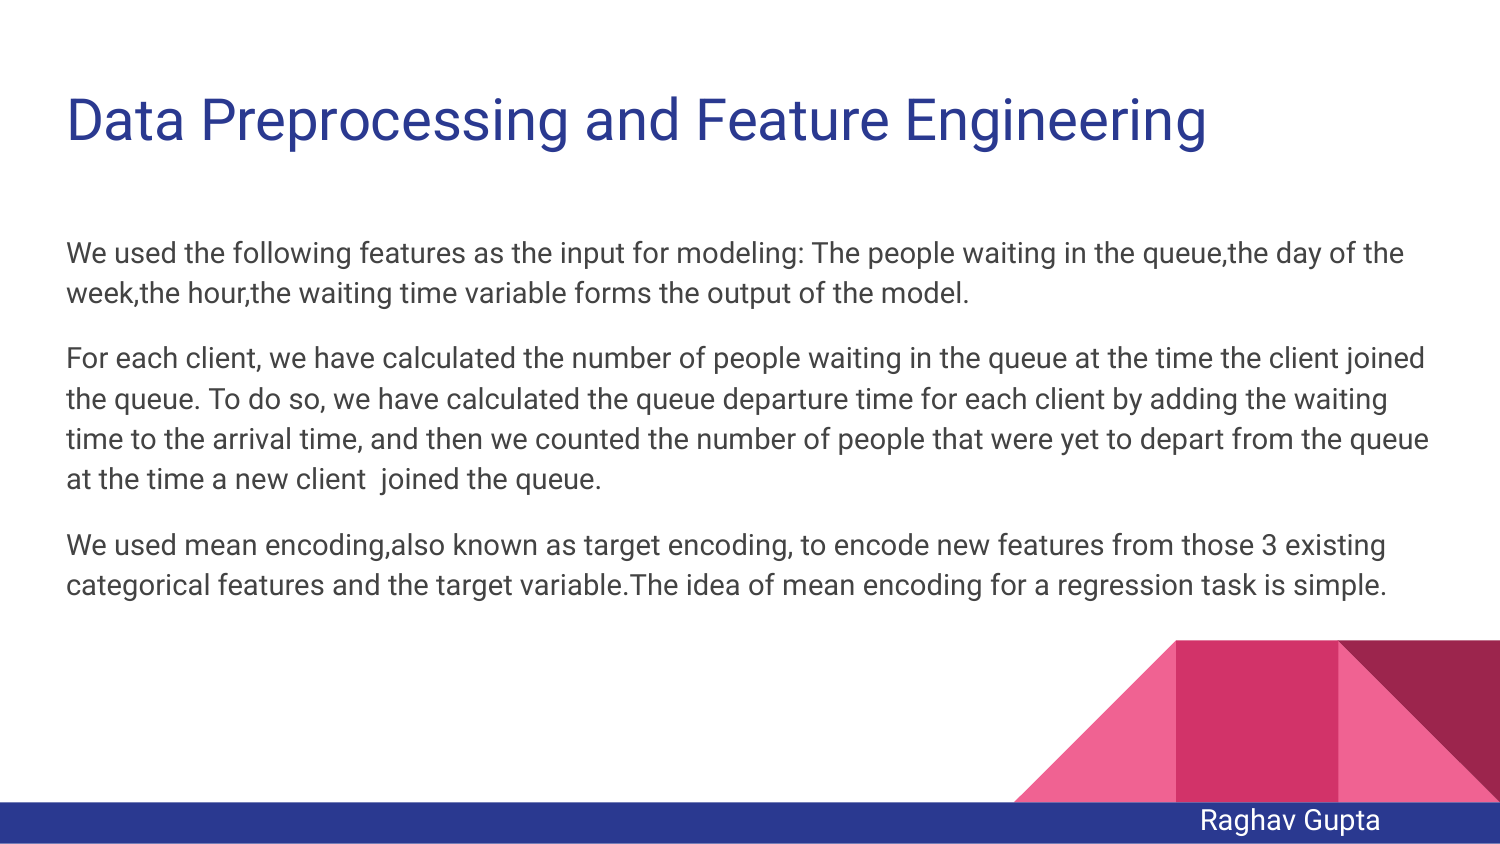

# Data Preprocessing and Feature Engineering
We used the following features as the input for modeling: The people waiting in the queue,the day of the week,the hour,the waiting time variable forms the output of the model.
For each client, we have calculated the number of people waiting in the queue at the time the client joined the queue. To do so, we have calculated the queue departure time for each client by adding the waiting time to the arrival time, and then we counted the number of people that were yet to depart from the queue at the time a new client  joined the queue.
We used mean encoding,also known as target encoding, to encode new features from those 3 existing categorical features and the target variable.The idea of mean encoding for a regression task is simple.

Raghav Gupta